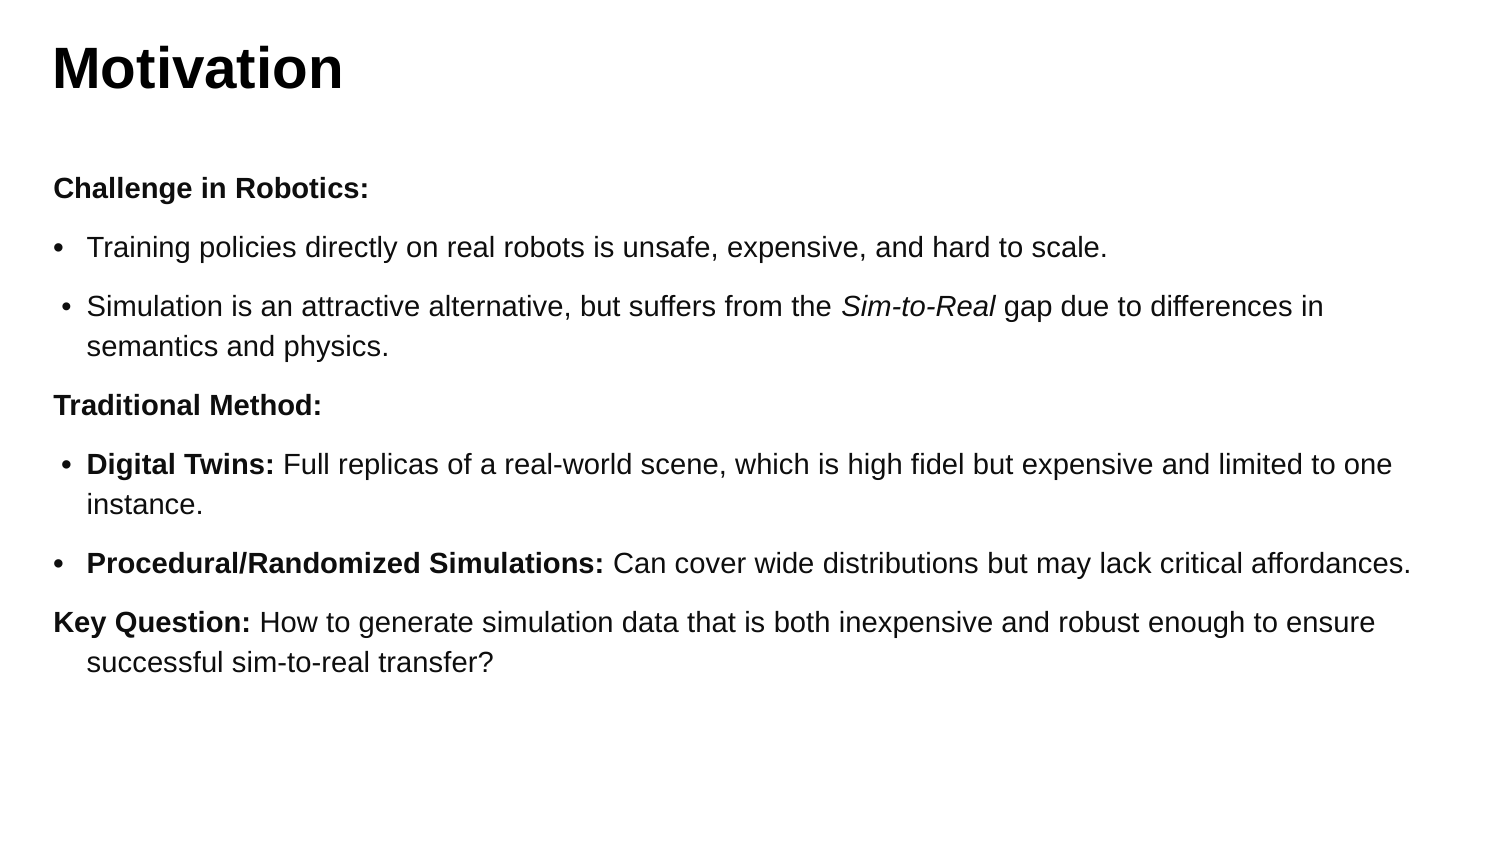

Motivation
Challenge in Robotics:
•	Training policies directly on real robots is unsafe, expensive, and hard to scale.
 •	Simulation is an attractive alternative, but suffers from the Sim-to-Real gap due to differences in semantics and physics.
Traditional Method:
 •	Digital Twins: Full replicas of a real-world scene, which is high fidel but expensive and limited to one instance.
•	Procedural/Randomized Simulations: Can cover wide distributions but may lack critical affordances.
Key Question: How to generate simulation data that is both inexpensive and robust enough to ensure successful sim-to-real transfer?